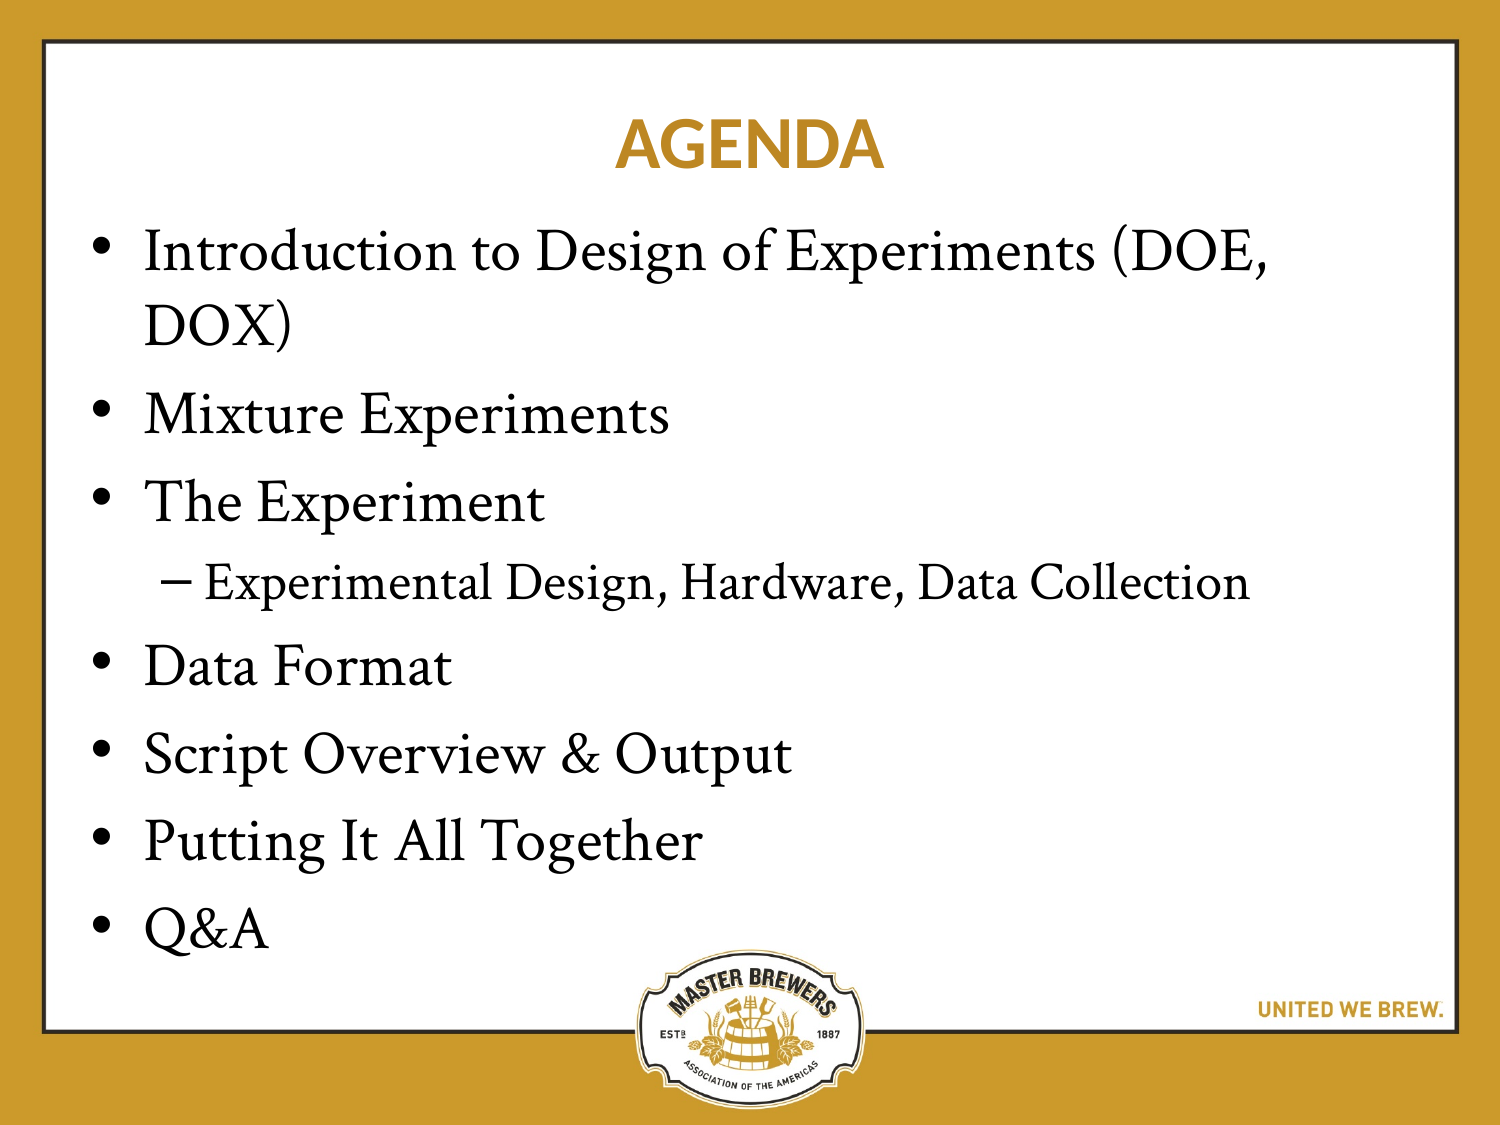

# Agenda
Introduction to Design of Experiments (DOE, DOX)
Mixture Experiments
The Experiment
Experimental Design, Hardware, Data Collection
Data Format
Script Overview & Output
Putting It All Together
Q&A